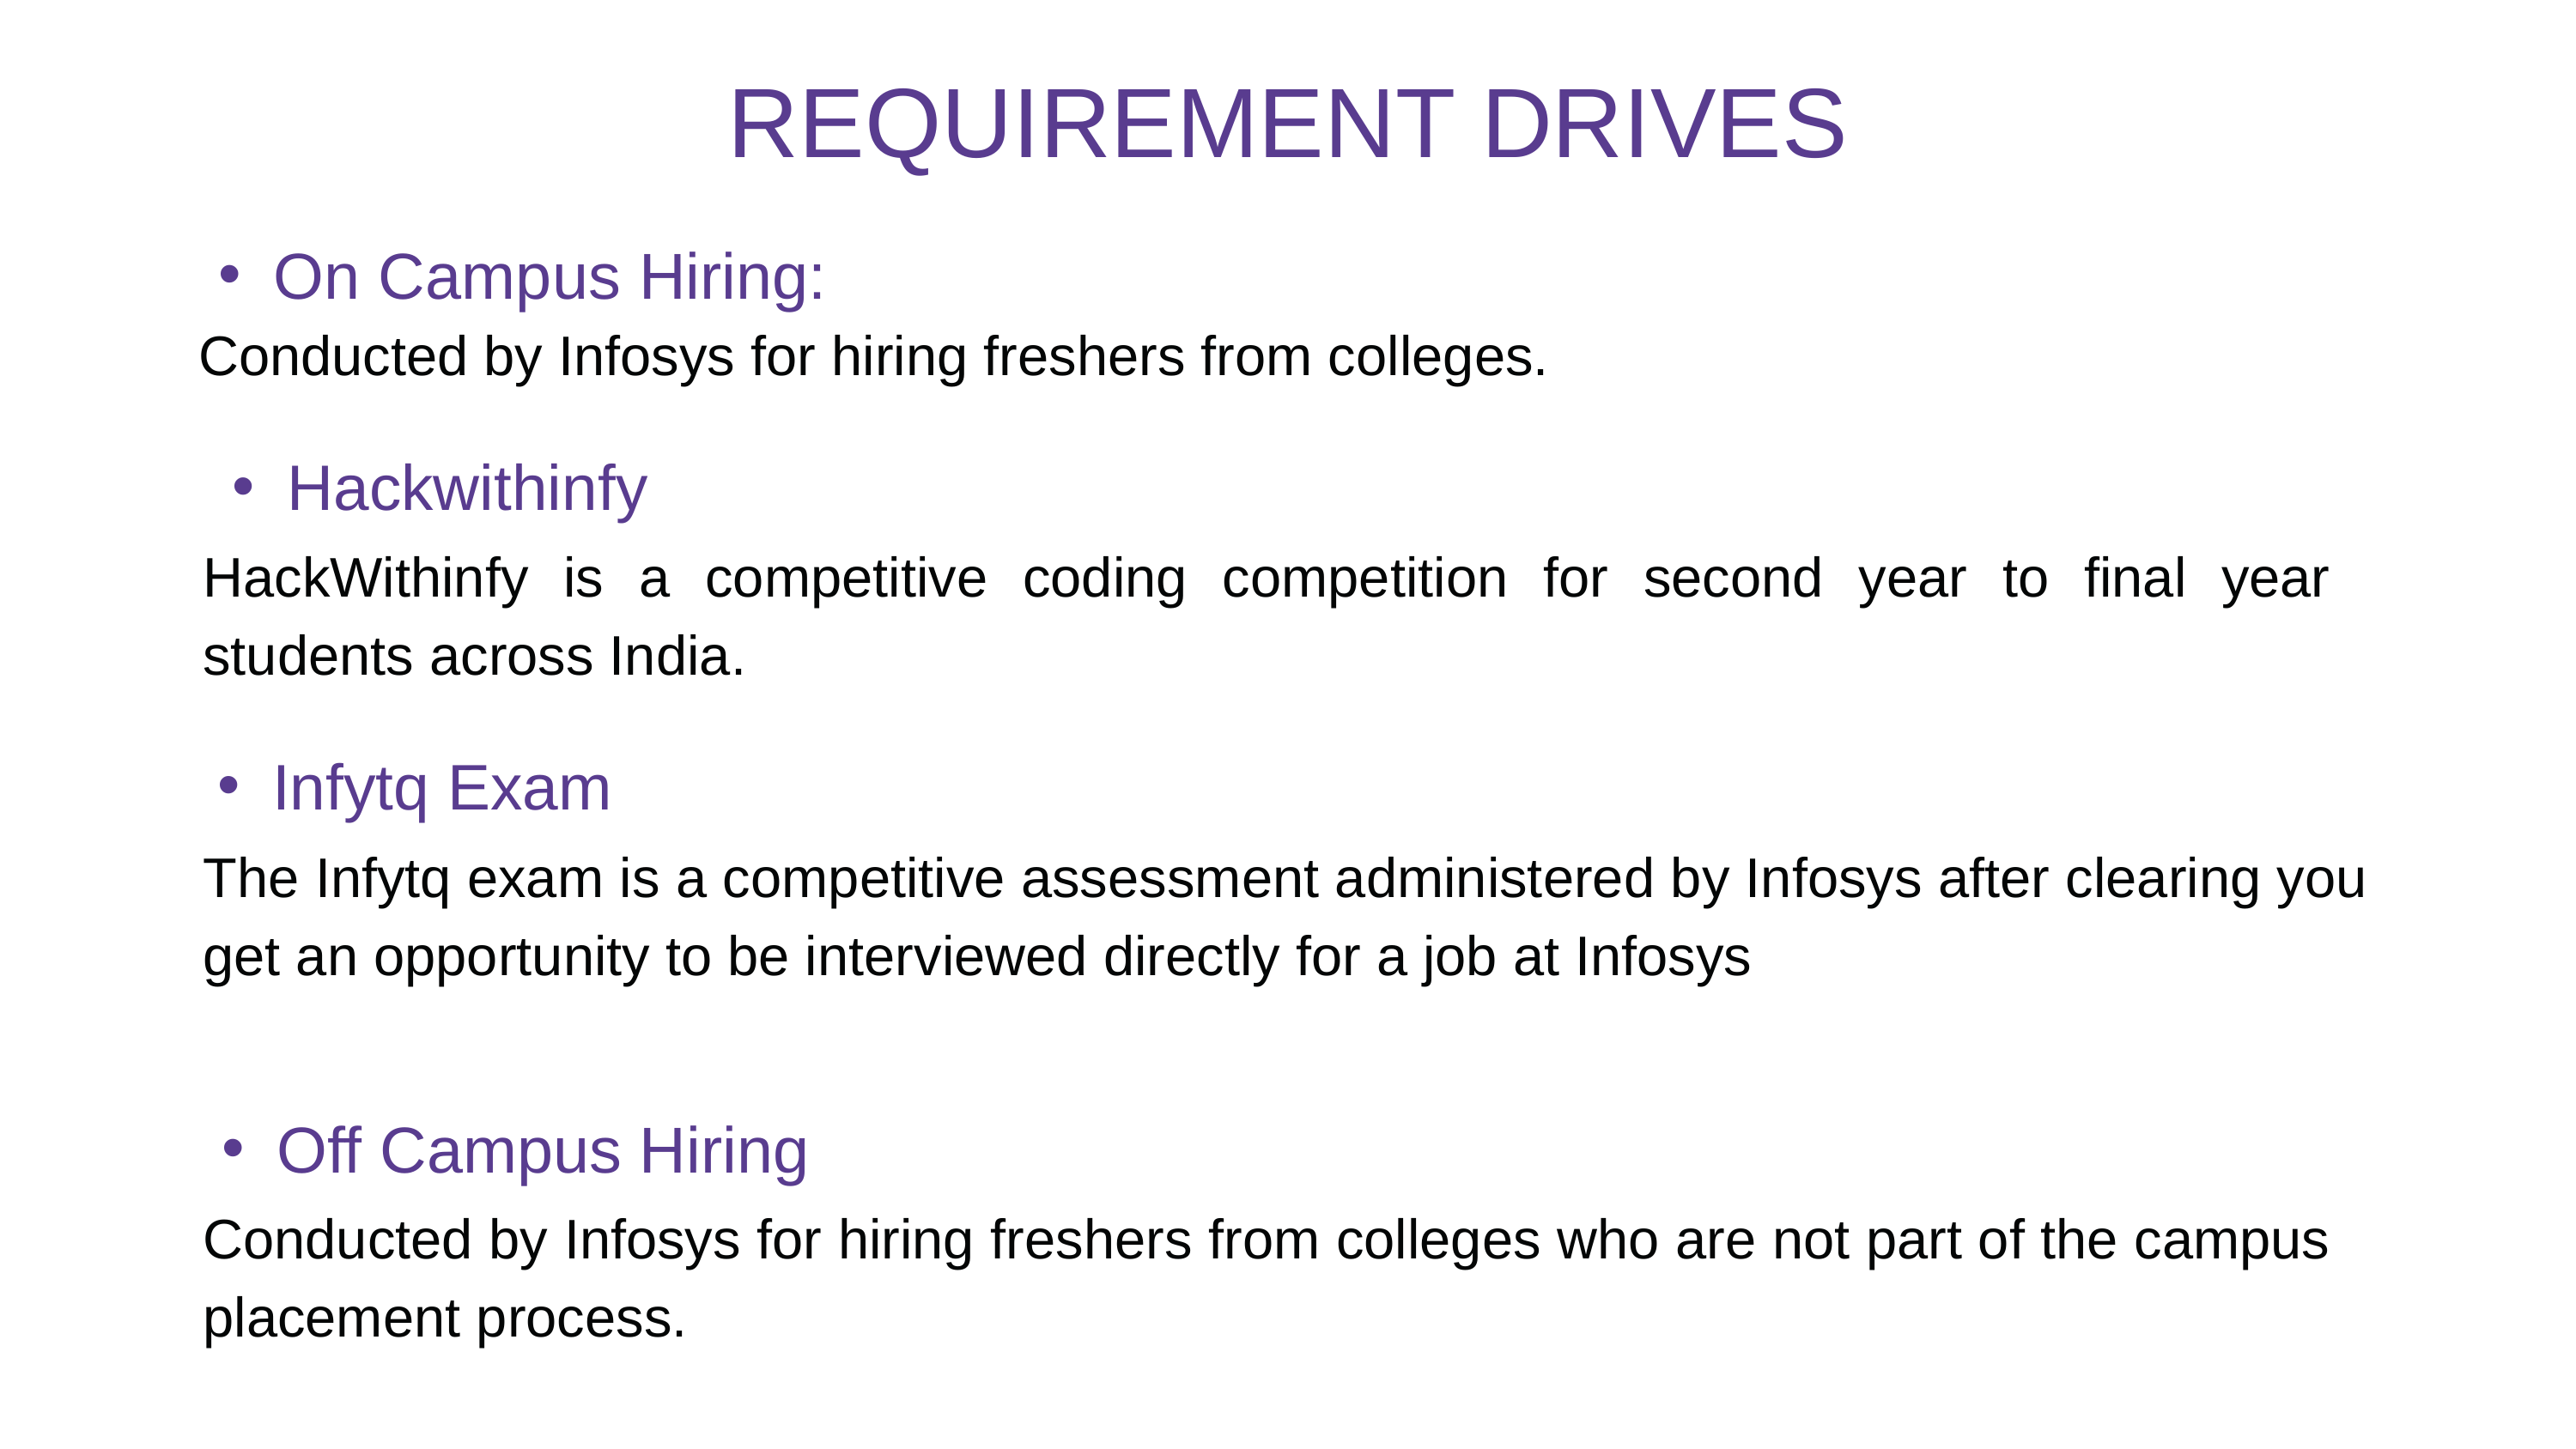

REQUIREMENT DRIVES
On Campus Hiring:

Conducted by Infosys for hiring freshers from colleges.
Hackwithinfy
HackWithinfy is a competitive coding competition for second year to final year students across India.

Infytq Exam
The Infytq exam is a competitive assessment administered by Infosys after clearing you get an opportunity to be interviewed directly for a job at Infosys
Off Campus Hiring
Conducted by Infosys for hiring freshers from colleges who are not part of the campus placement process.